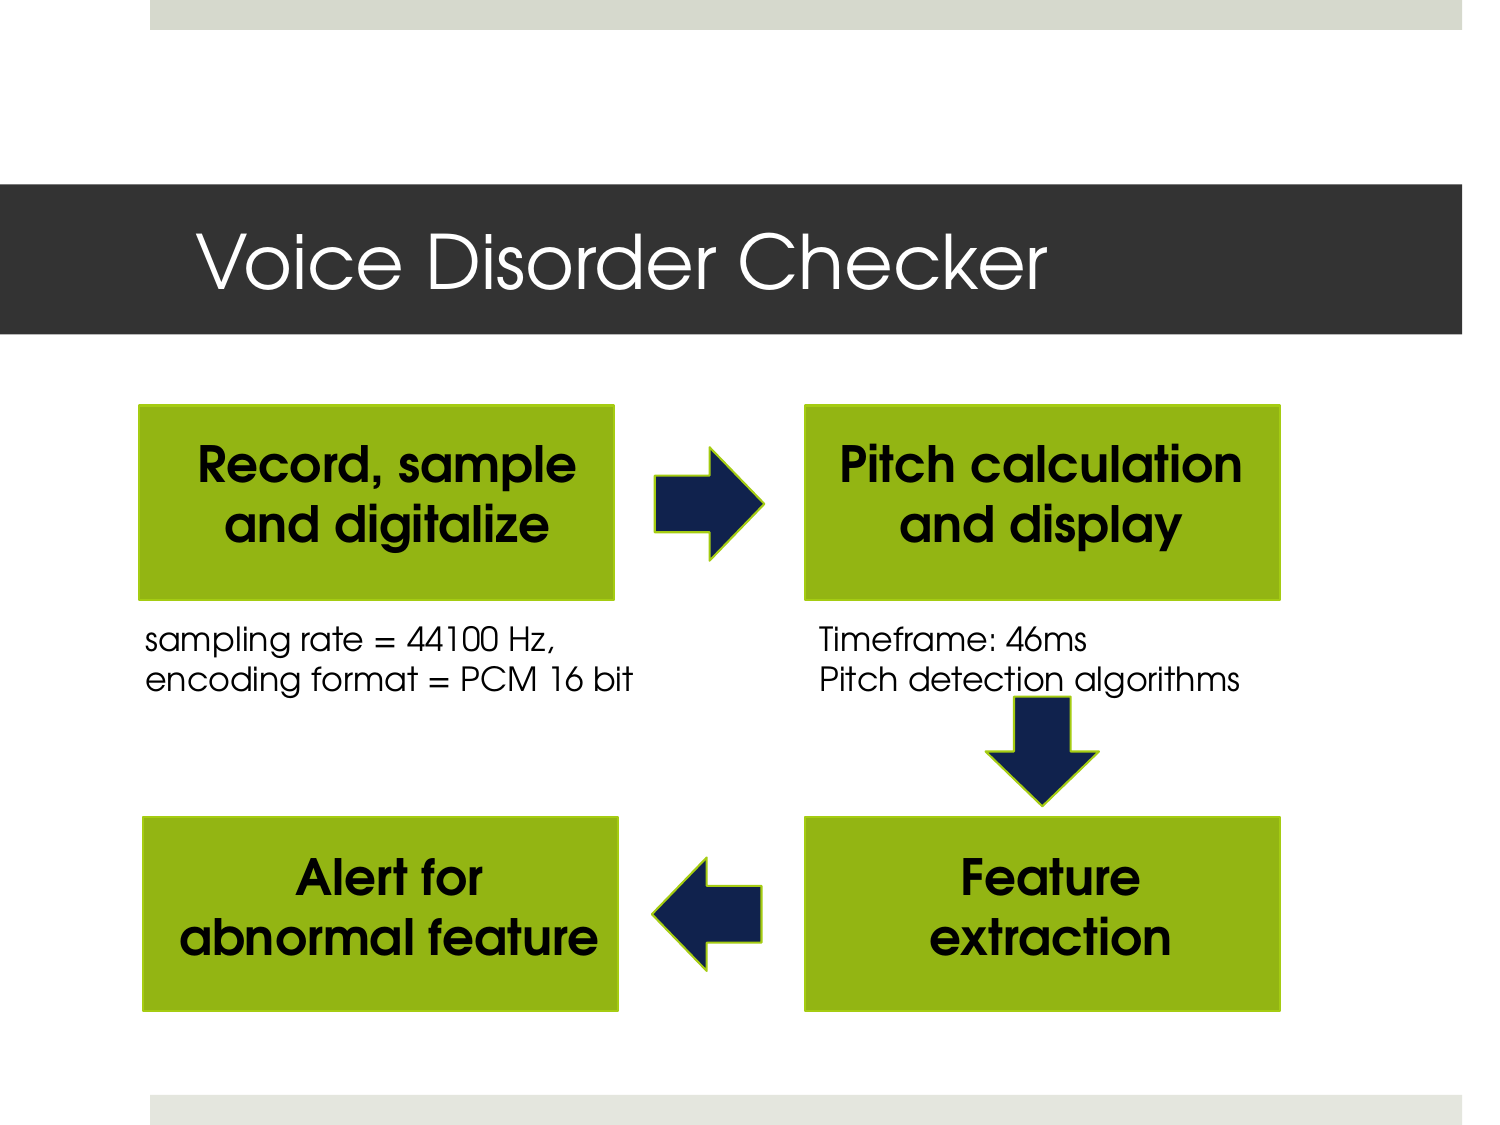

# Voice Disorder Checker

Record, sample and digitalize
Pitch calculation and display

sampling rate = 44100 Hz, encoding format = PCM 16 bit
Timeframe: 46ms
Pitch detection algorithms

Alert for abnormal feature
Feature extraction